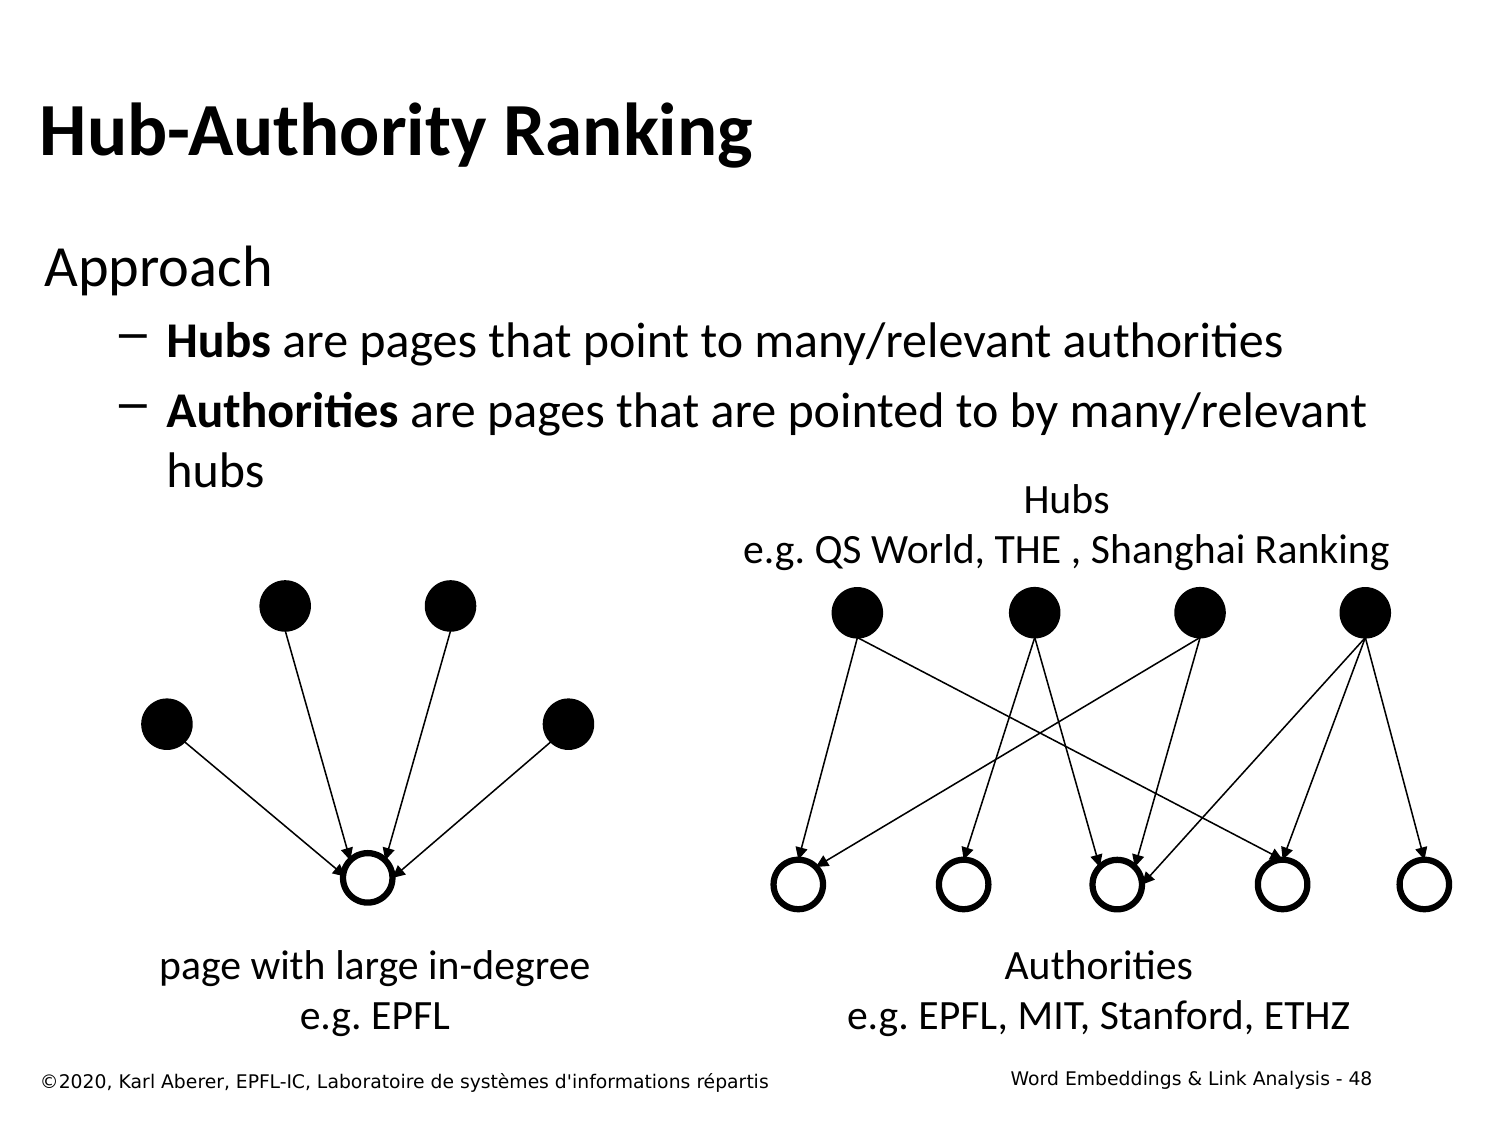

# Hub-Authority Ranking
Approach
Hubs are pages that point to many/relevant authorities
Authorities are pages that are pointed to by many/relevant hubs
Hubs
e.g. QS World, THE , Shanghai Ranking

page with large in-degree
e.g. EPFL
Authorities
e.g. EPFL, MIT, Stanford, ETHZ
©2020, Karl Aberer, EPFL-IC, Laboratoire de systèmes d'informations répartis